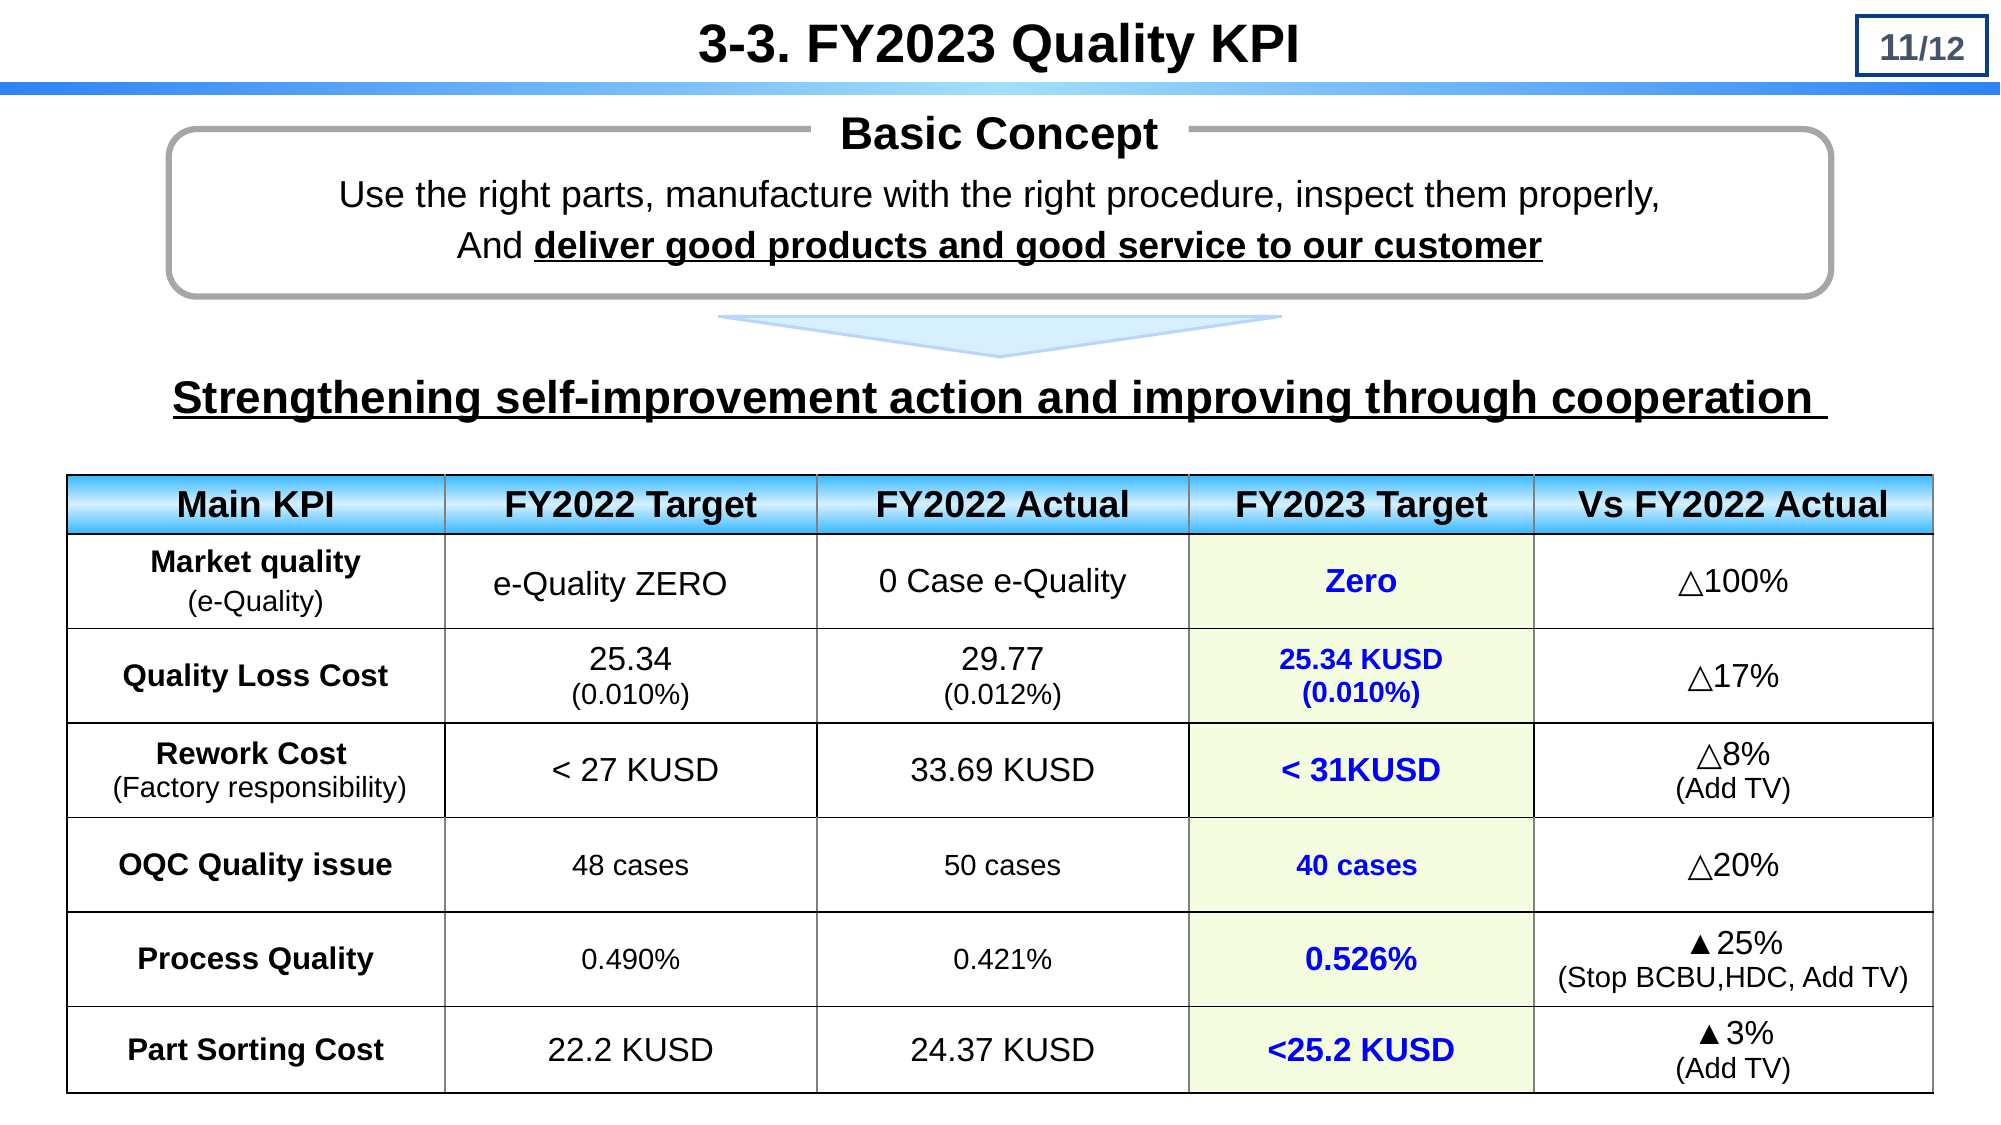

3-3. FY2023 Quality KPI
11/12

Basic Concept

Use the right parts, manufacture with the right procedure, inspect them properly,
And deliver good products and good service to our customer

Strengthening self-improvement action and improving through cooperation
| Main KPI | FY2022 Target | FY2022 Actual | FY2023 Target | Vs FY2022 Actual |
| --- | --- | --- | --- | --- |
| Market quality (e-Quality) | e-Quality ZERO | 0 Case e-Quality | Zero | △100% |
| Quality Loss Cost | 25.34 (0.010%) | 29.77 (0.012%) | 25.34 KUSD (0.010%) | △17% |
| Rework Cost (Factory responsibility) | < 27 KUSD | 33.69 KUSD | < 31KUSD | △8% (Add TV) |
| OQC Quality issue | 48 cases | 50 cases | 40 cases | △20% |
| Process Quality | 0.490% | 0.421% | 0.526% | ▲25% (Stop BCBU,HDC, Add TV) |
| Part Sorting Cost | 22.2 KUSD | 24.37 KUSD | <25.2 KUSD | ▲3% (Add TV) |